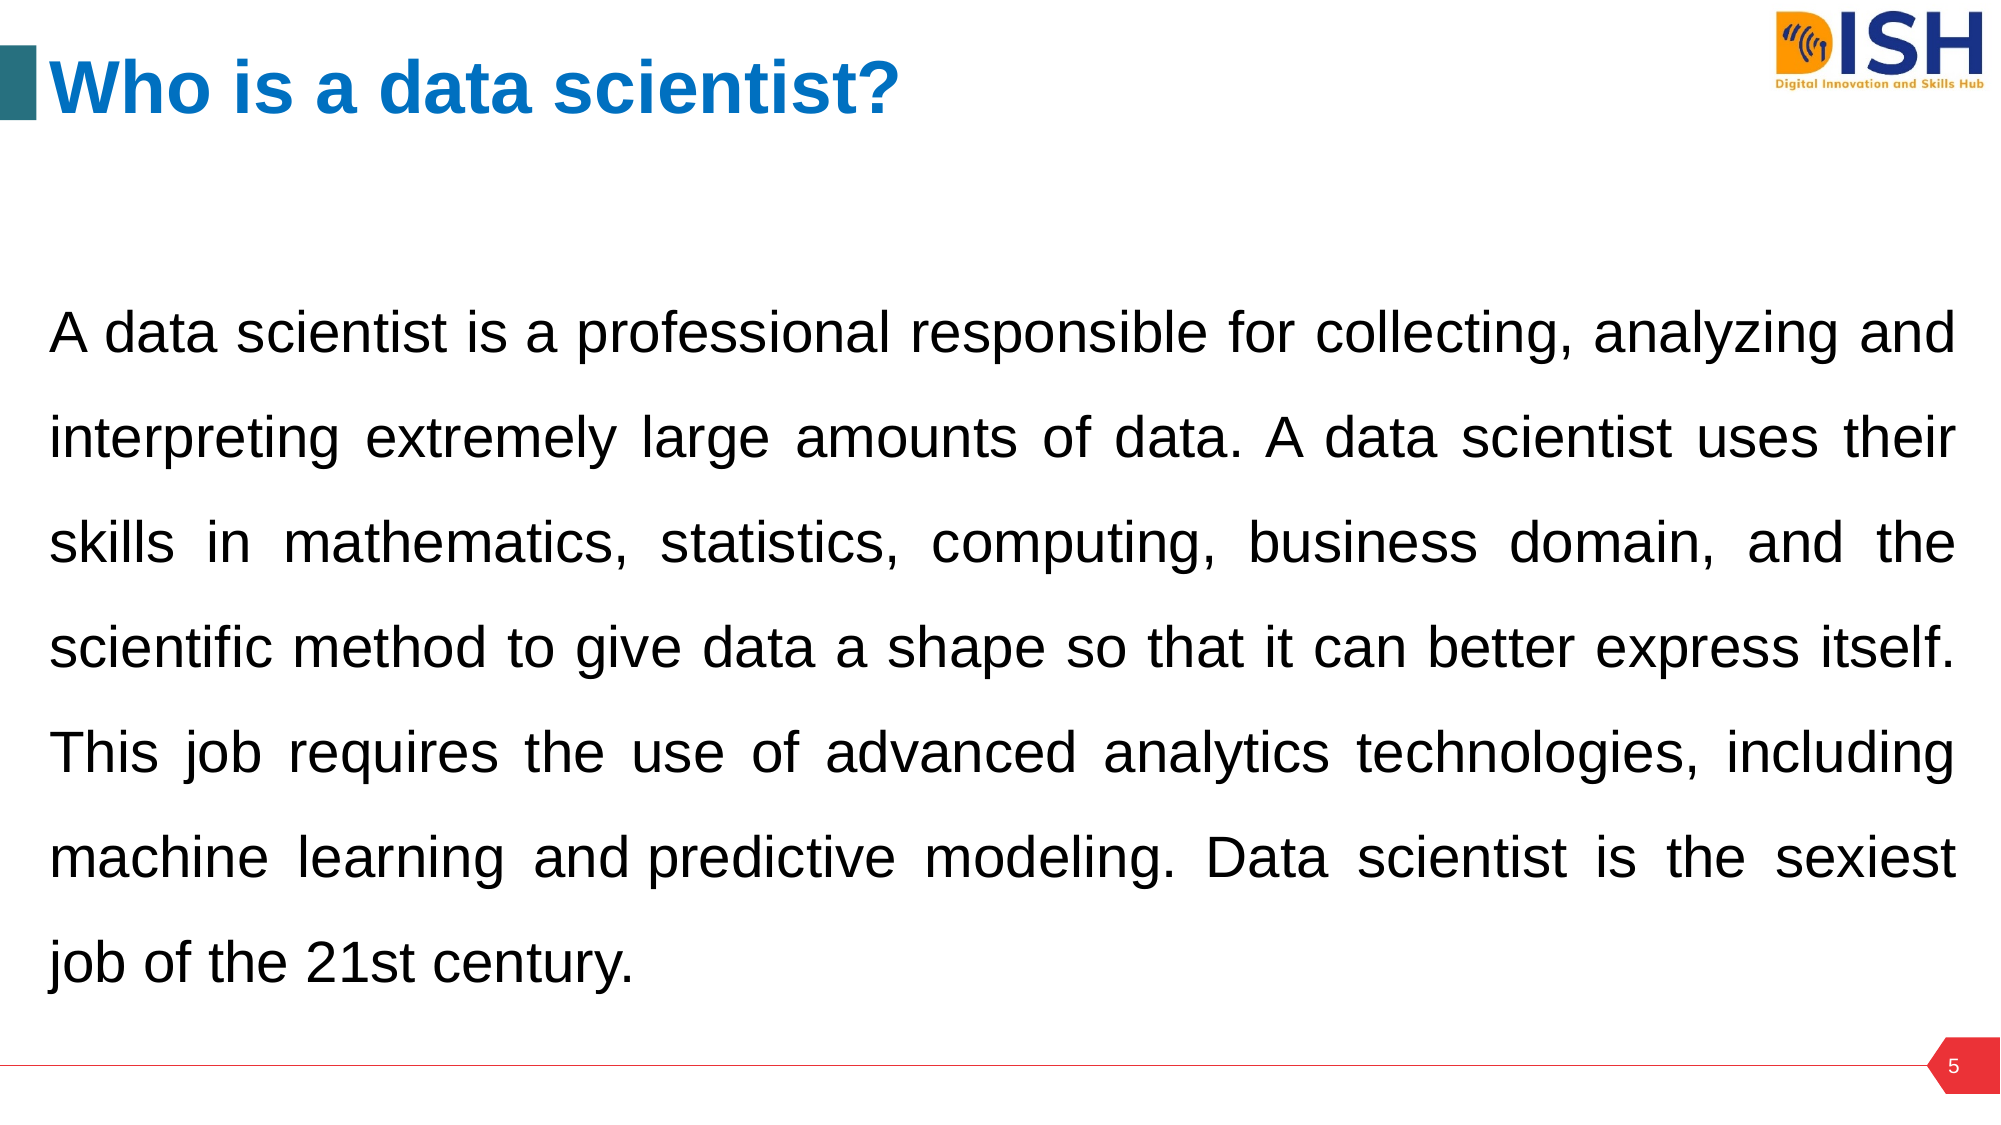

Who is a data scientist?
A data scientist is a professional responsible for collecting, analyzing and interpreting extremely large amounts of data. A data scientist uses their skills in mathematics, statistics, computing, business domain, and the scientific method to give data a shape so that it can better express itself. This job requires the use of advanced analytics technologies, including machine learning and predictive modeling. Data scientist is the sexiest job of the 21st century.